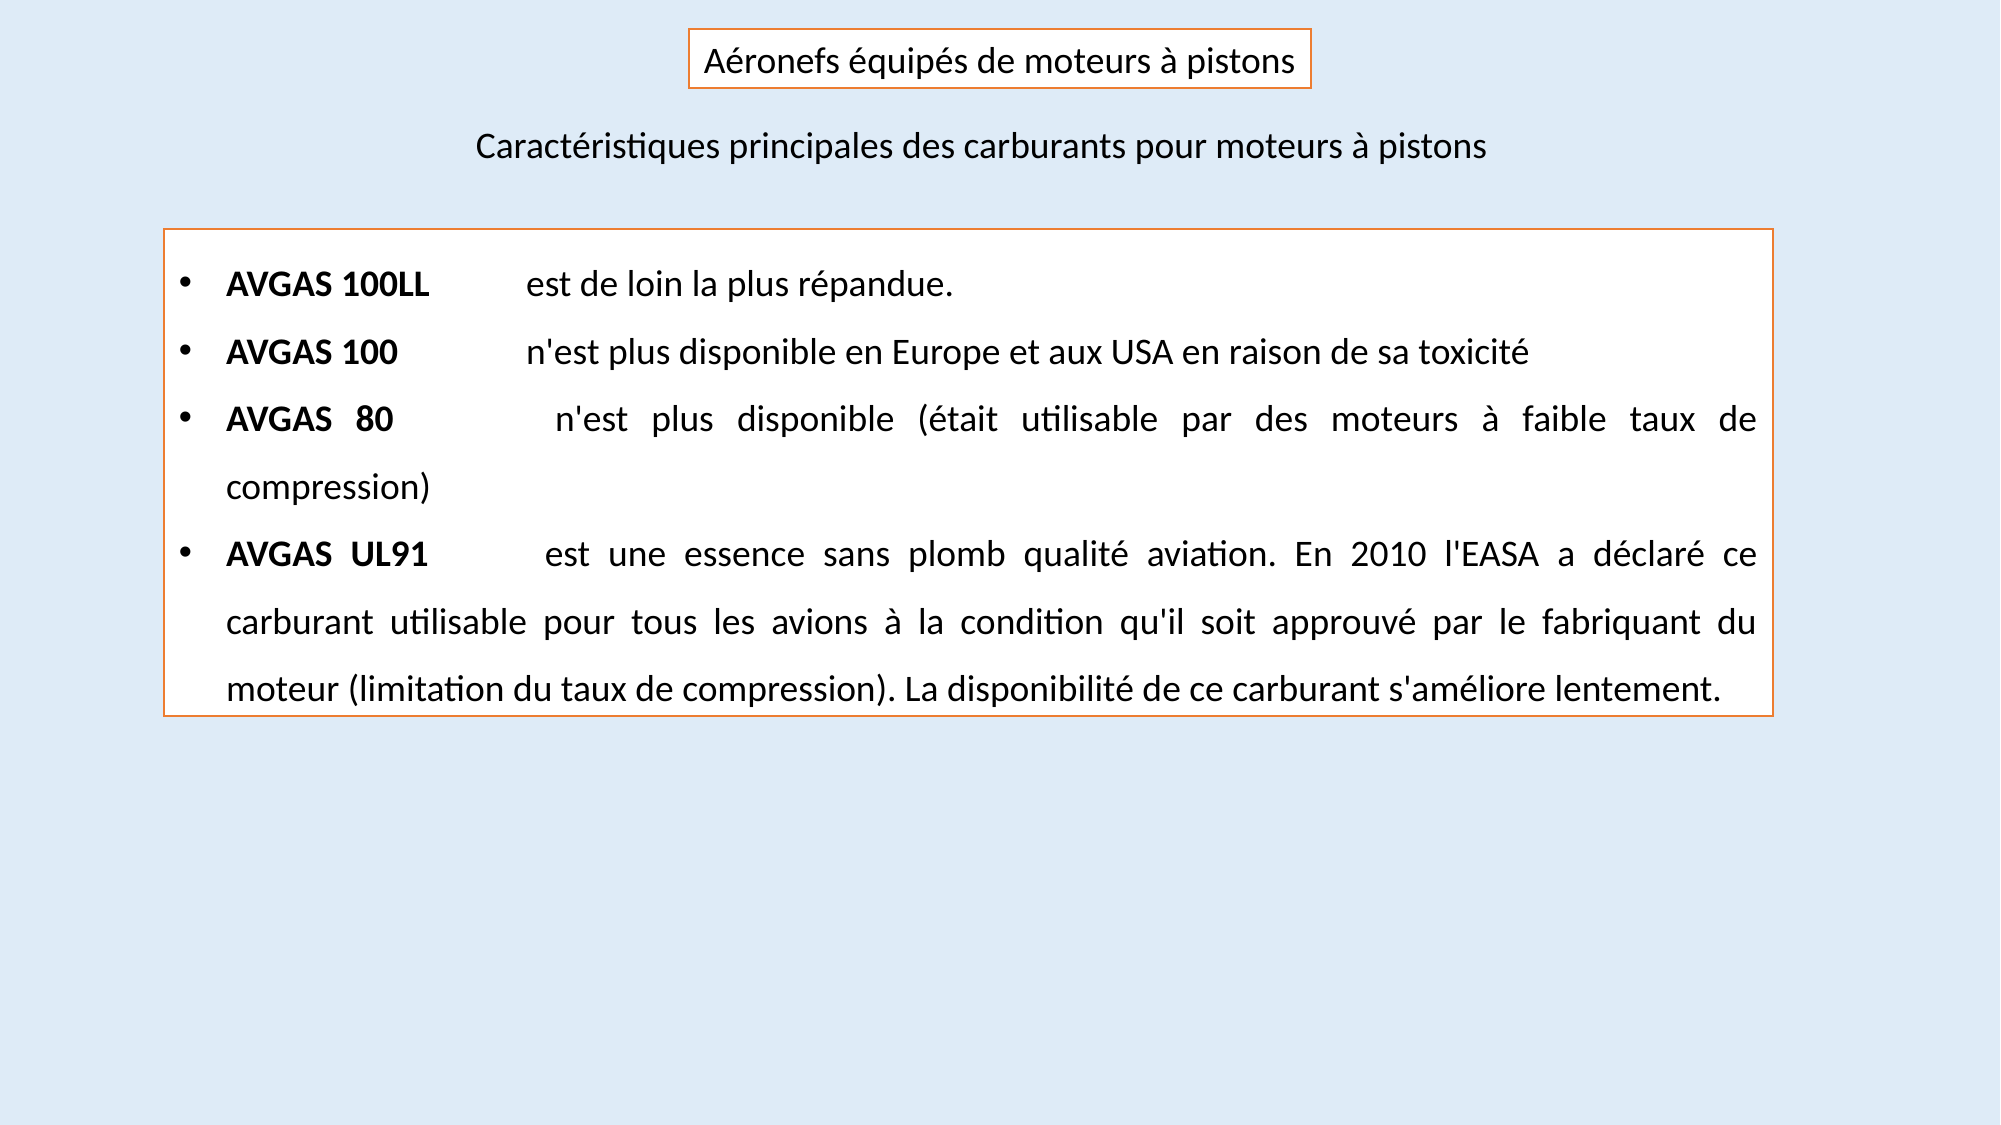

Aéronefs équipés de moteurs à pistons
Caractéristiques principales des carburants pour moteurs à pistons
AVGAS 100LL 	est de loin la plus répandue.
AVGAS 100 	n'est plus disponible en Europe et aux USA en raison de sa toxicité
AVGAS 80 	n'est plus disponible (était utilisable par des moteurs à faible taux de compression)
AVGAS UL91 	est une essence sans plomb qualité aviation. En 2010 l'EASA a déclaré ce carburant utilisable pour tous les avions à la condition qu'il soit approuvé par le fabriquant du moteur (limitation du taux de compression). La disponibilité de ce carburant s'améliore lentement.